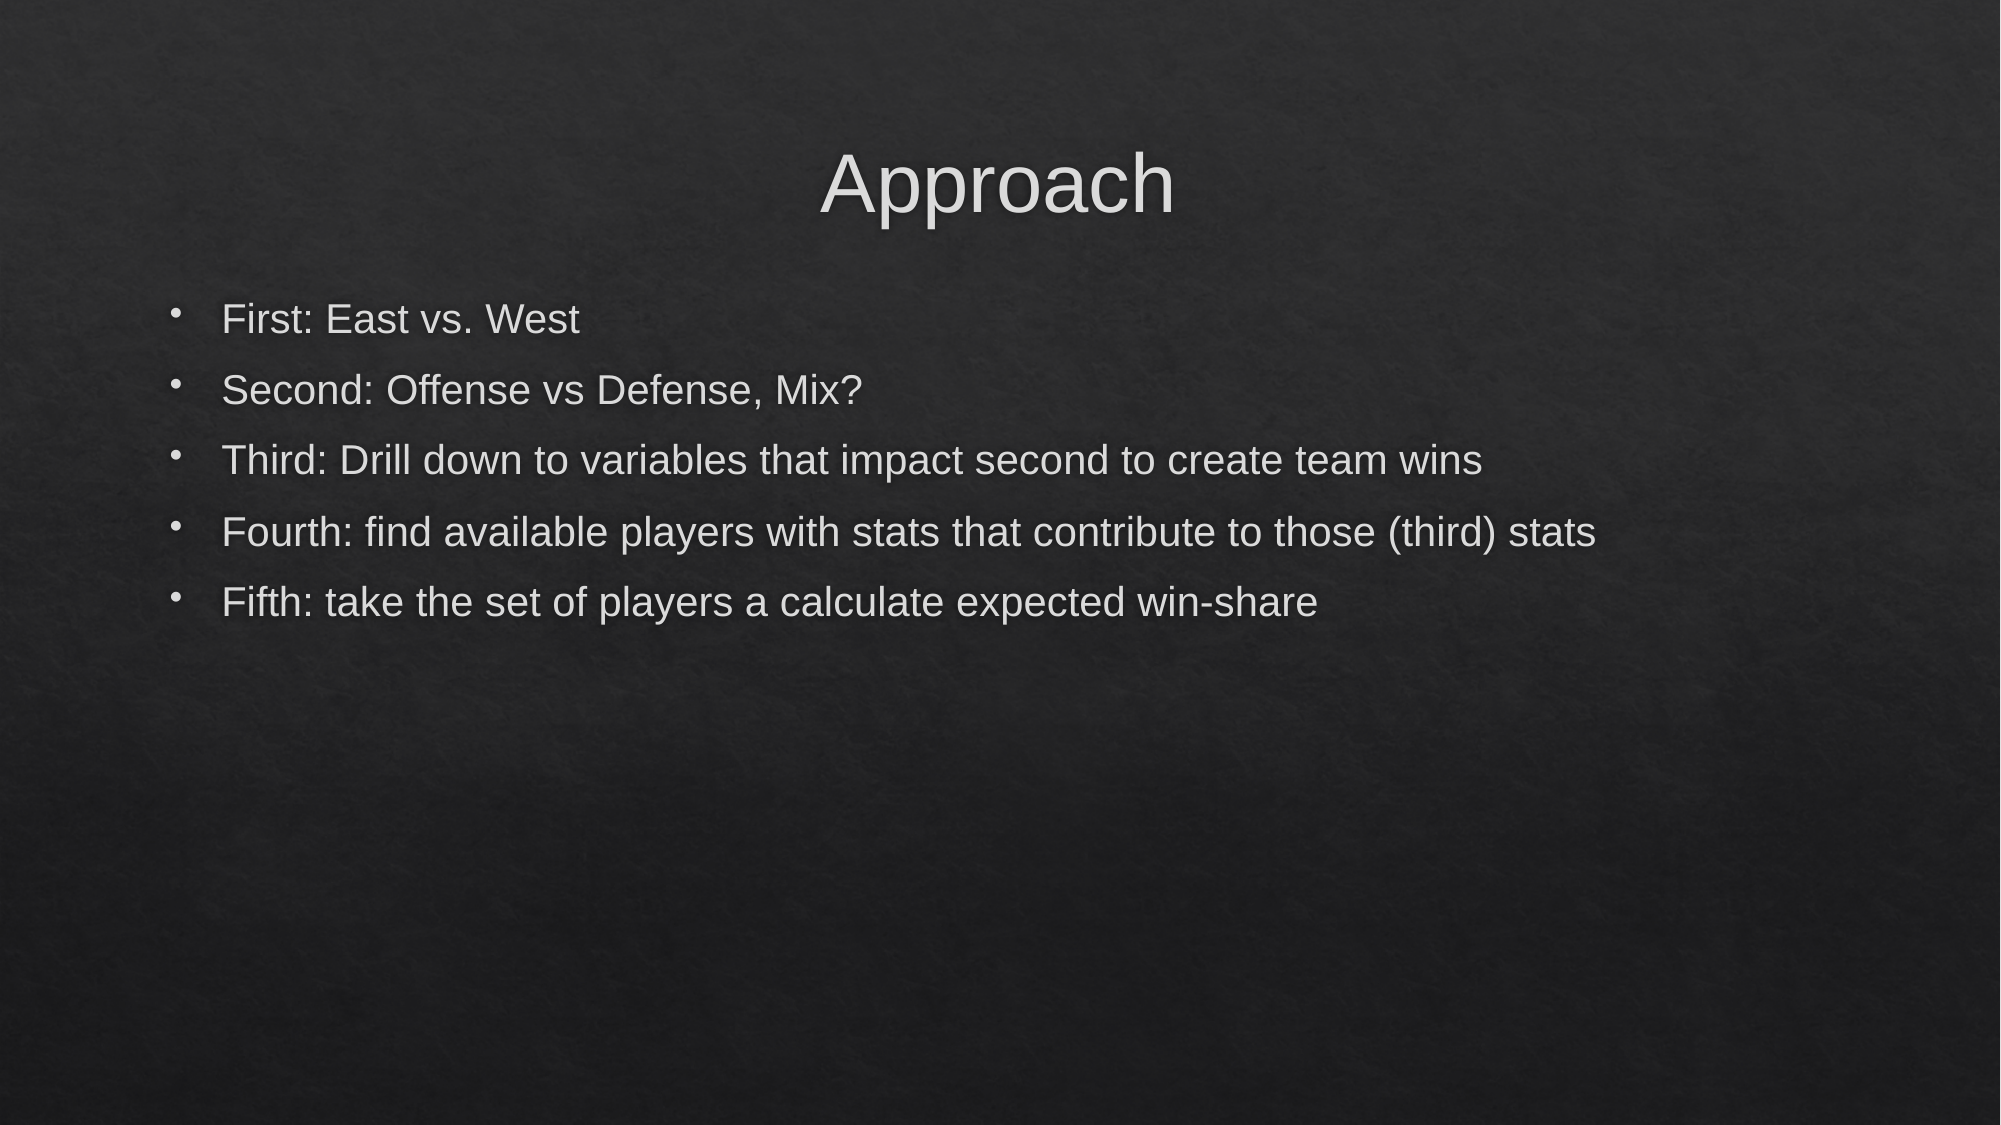

# Approach
First: East vs. West
Second: Offense vs Defense, Mix?
Third: Drill down to variables that impact second to create team wins
Fourth: find available players with stats that contribute to those (third) stats
Fifth: take the set of players a calculate expected win-share